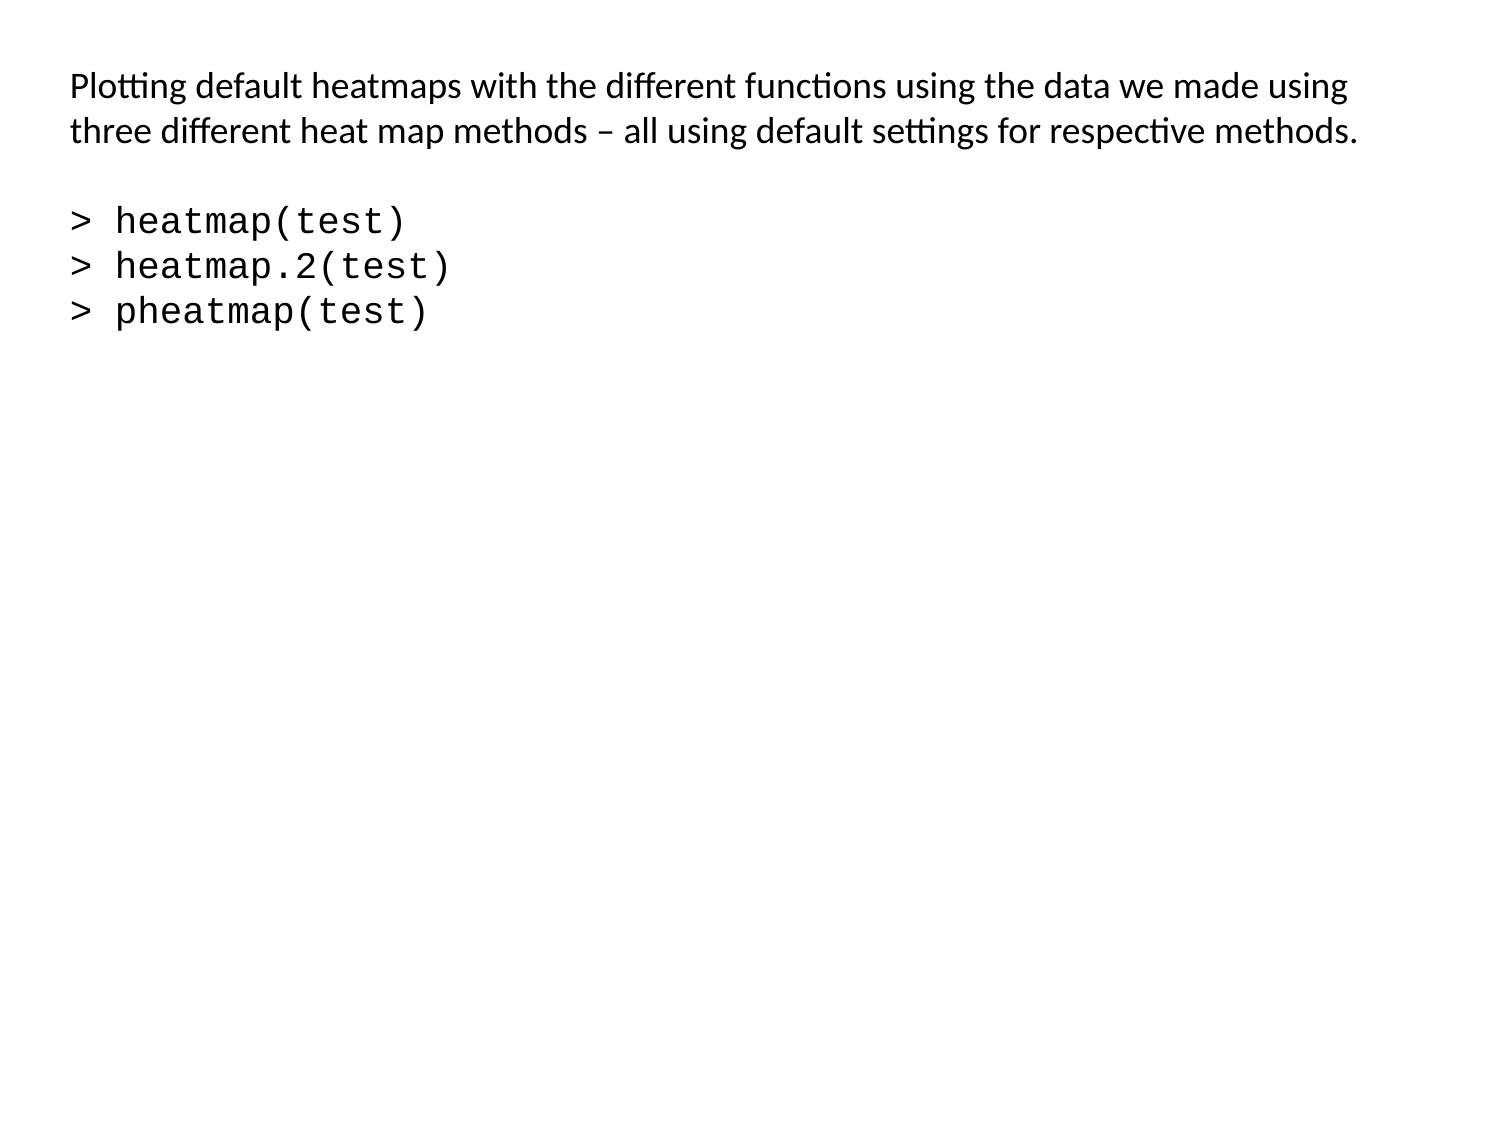

Plotting default heatmaps with the different functions using the data we made using three different heat map methods – all using default settings for respective methods.

> heatmap(test)
> heatmap.2(test)
> pheatmap(test)